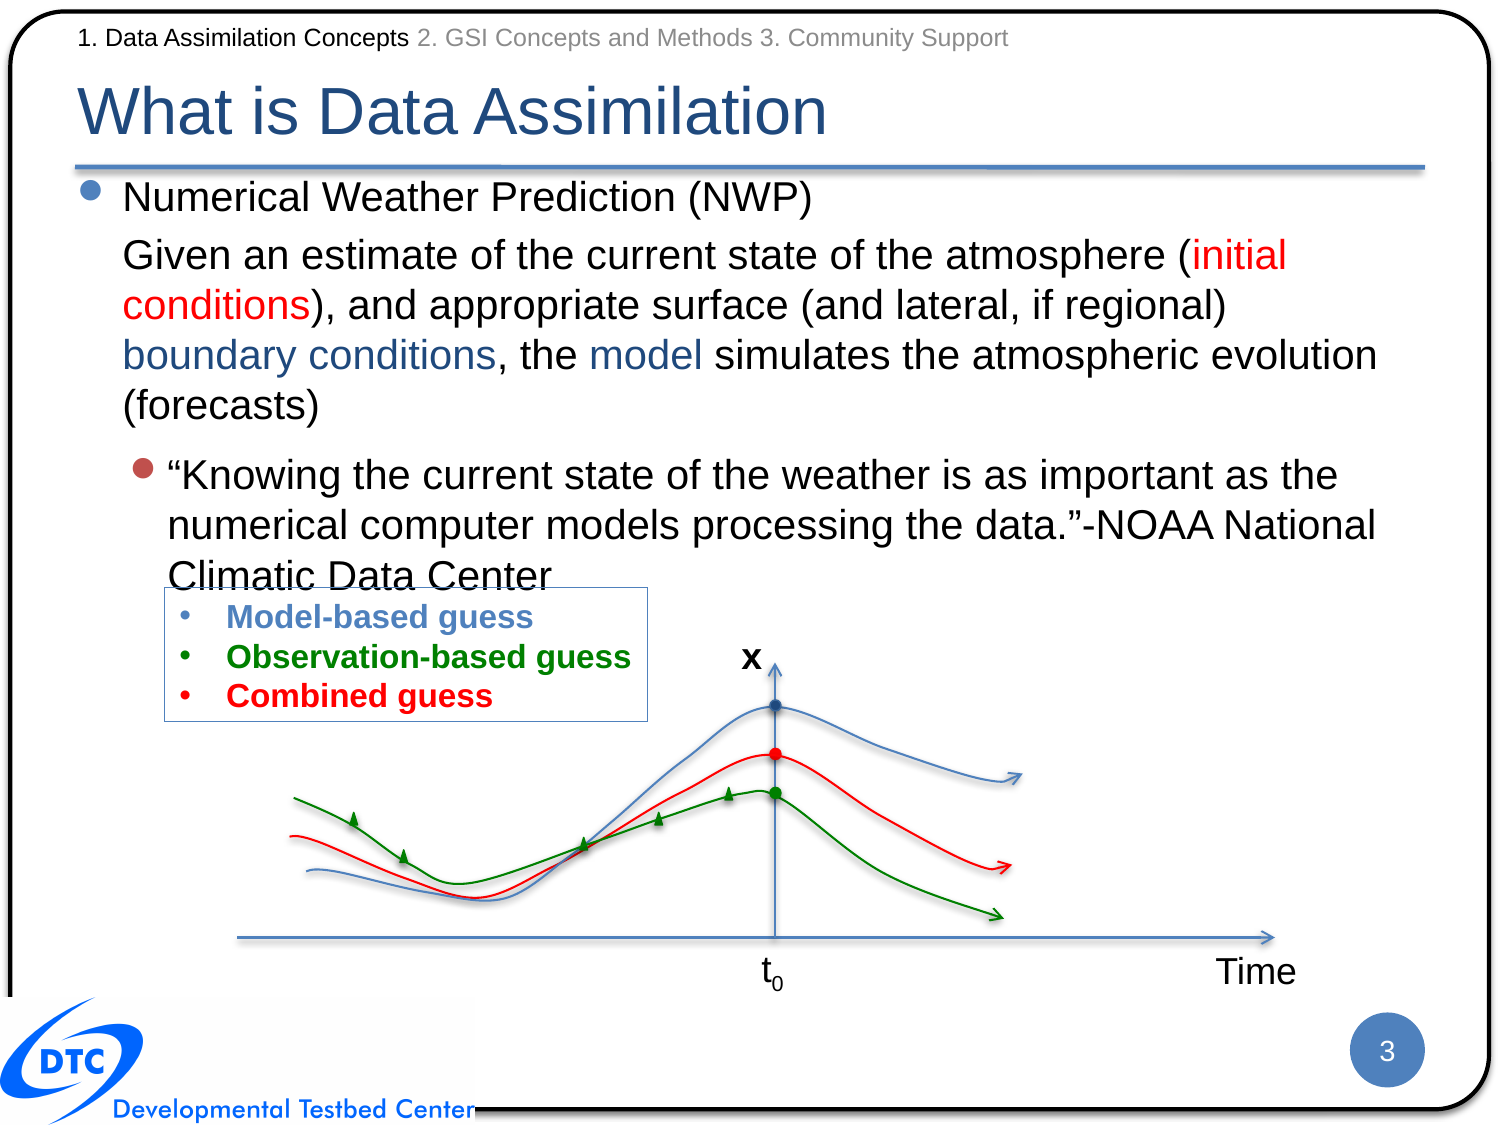

1. Data Assimilation Concepts 2. GSI Concepts and Methods 3. Community Support
# What is Data Assimilation
Numerical Weather Prediction (NWP)
Given an estimate of the current state of the atmosphere (initial conditions), and appropriate surface (and lateral, if regional) boundary conditions, the model simulates the atmospheric evolution (forecasts)
“Knowing the current state of the weather is as important as the numerical computer models processing the data.”-NOAA National Climatic Data Center
Model-based guess
Observation-based guess
Combined guess
x

t0
Time
3